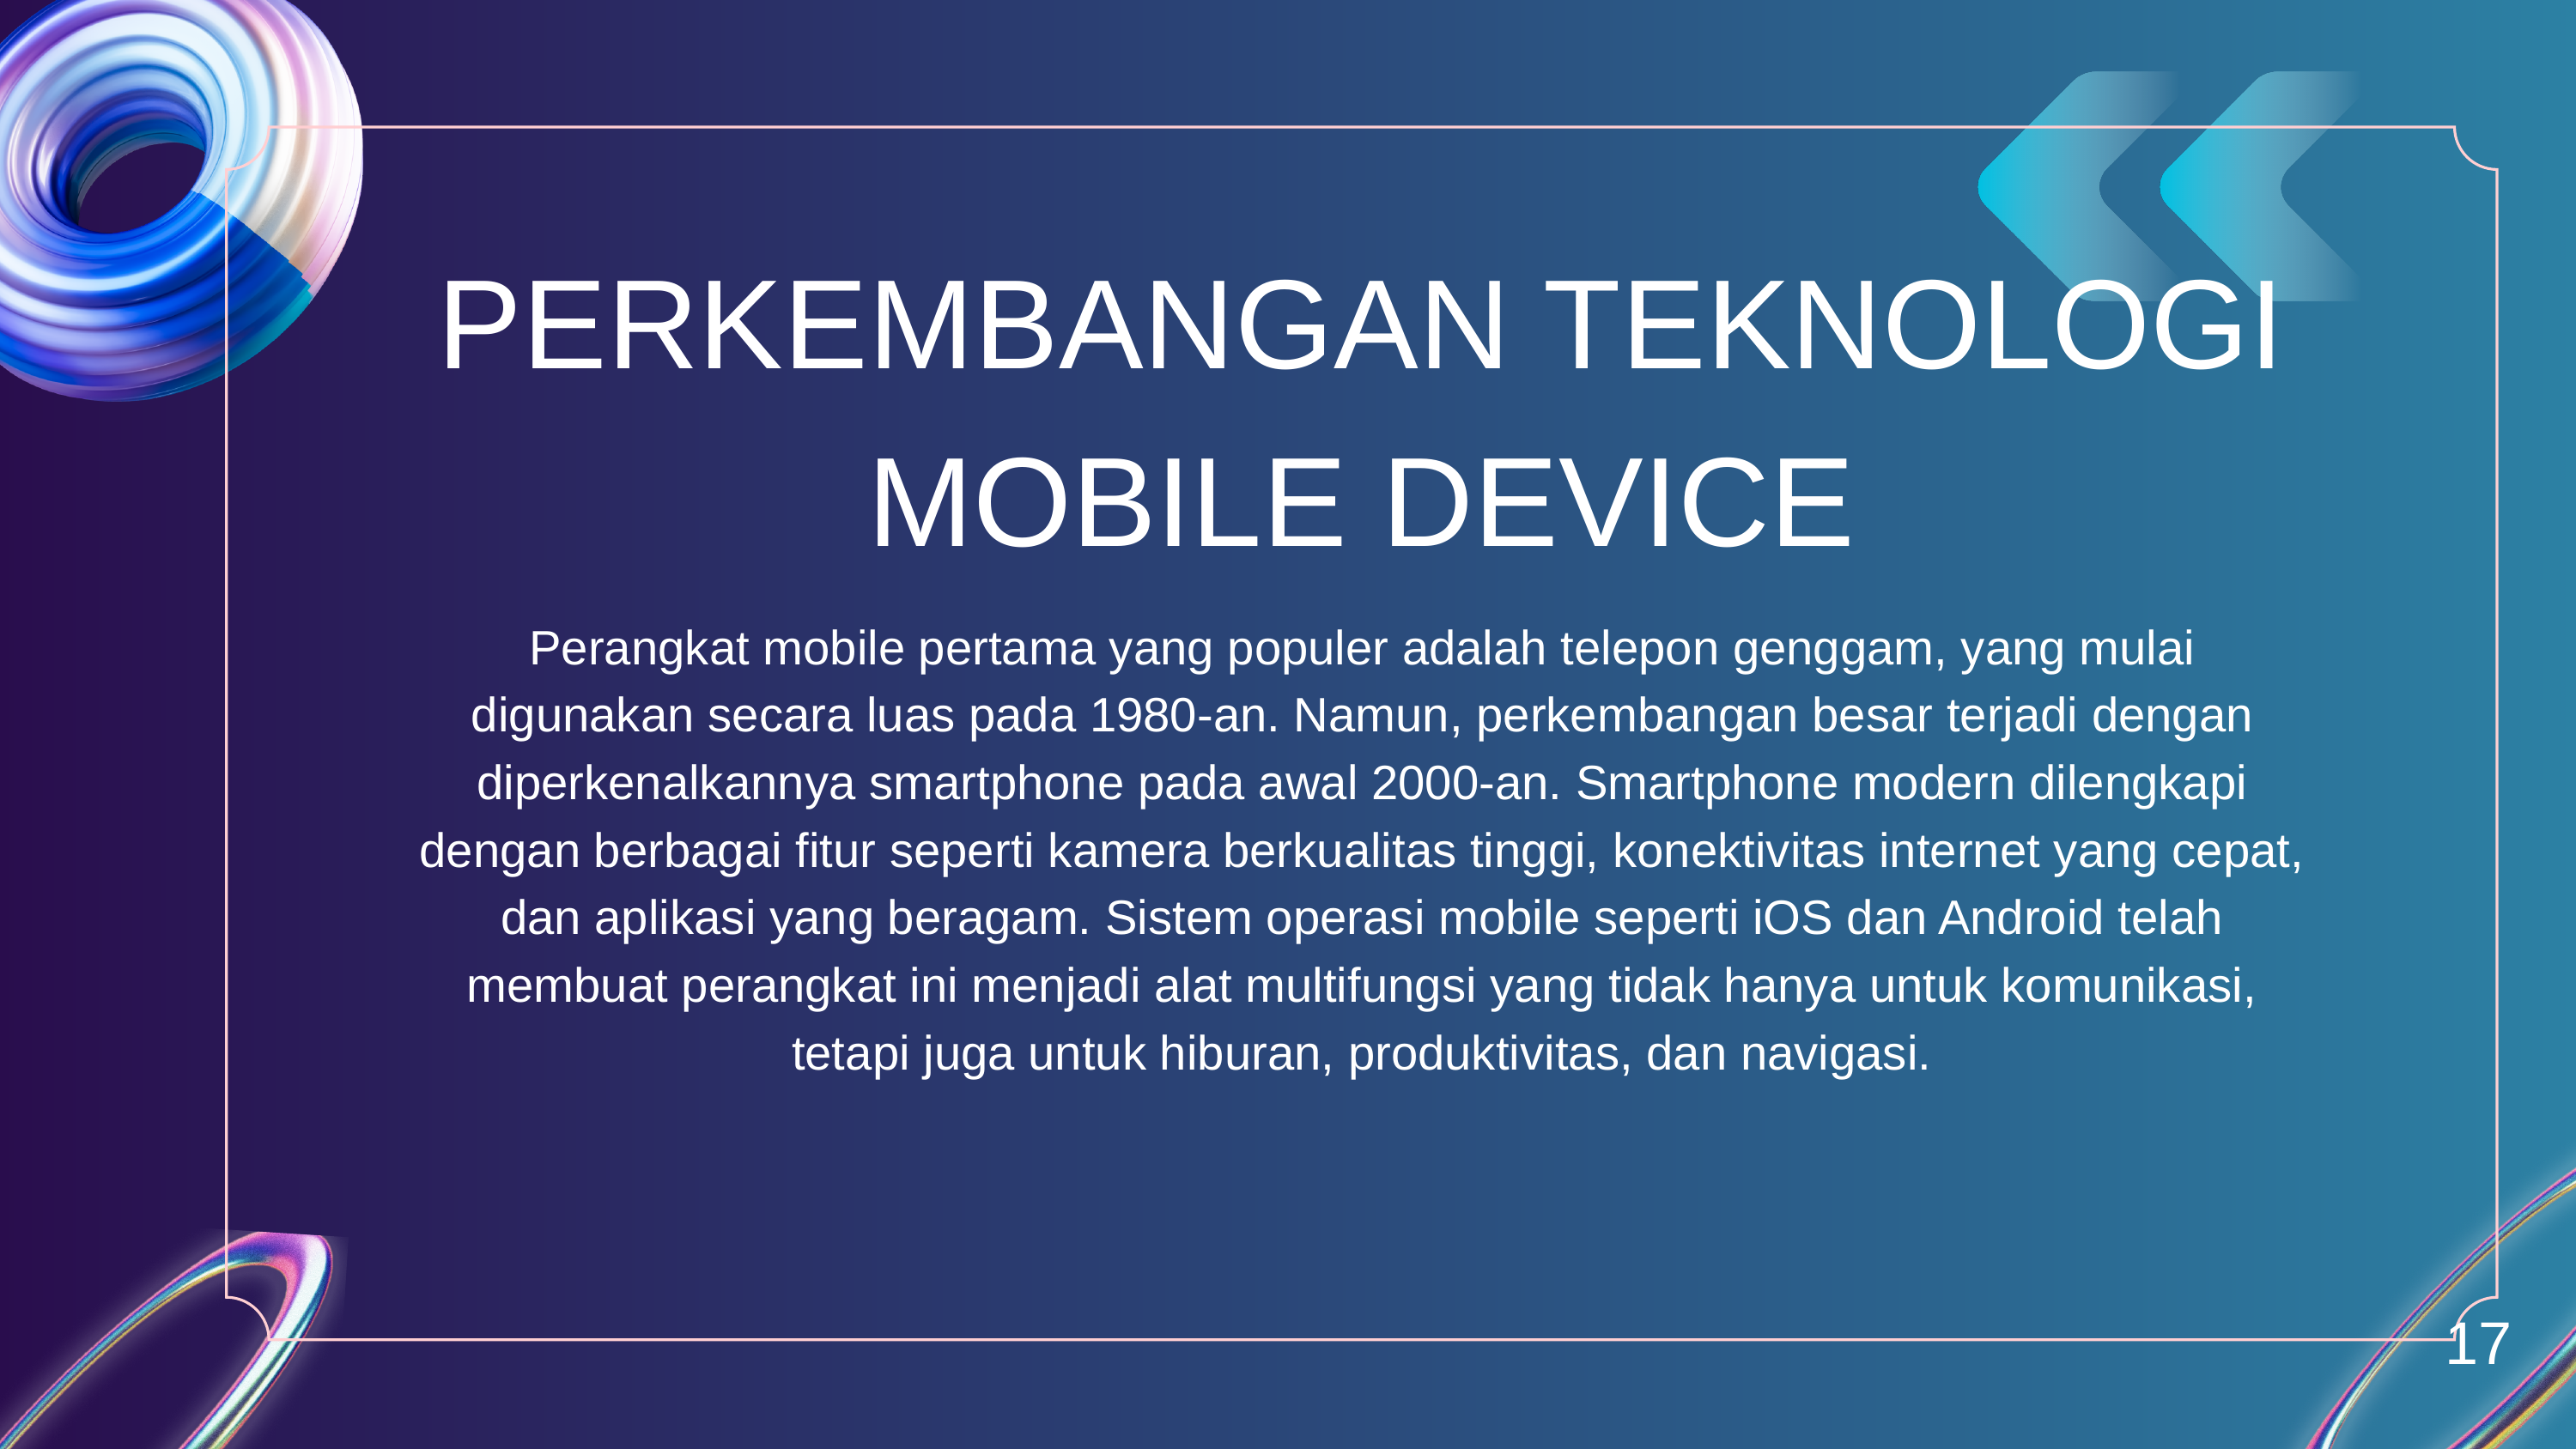

PERKEMBANGAN TEKNOLOGI MOBILE DEVICE
Perangkat mobile pertama yang populer adalah telepon genggam, yang mulai digunakan secara luas pada 1980-an. Namun, perkembangan besar terjadi dengan diperkenalkannya smartphone pada awal 2000-an. Smartphone modern dilengkapi dengan berbagai fitur seperti kamera berkualitas tinggi, konektivitas internet yang cepat, dan aplikasi yang beragam. Sistem operasi mobile seperti iOS dan Android telah membuat perangkat ini menjadi alat multifungsi yang tidak hanya untuk komunikasi, tetapi juga untuk hiburan, produktivitas, dan navigasi.

17